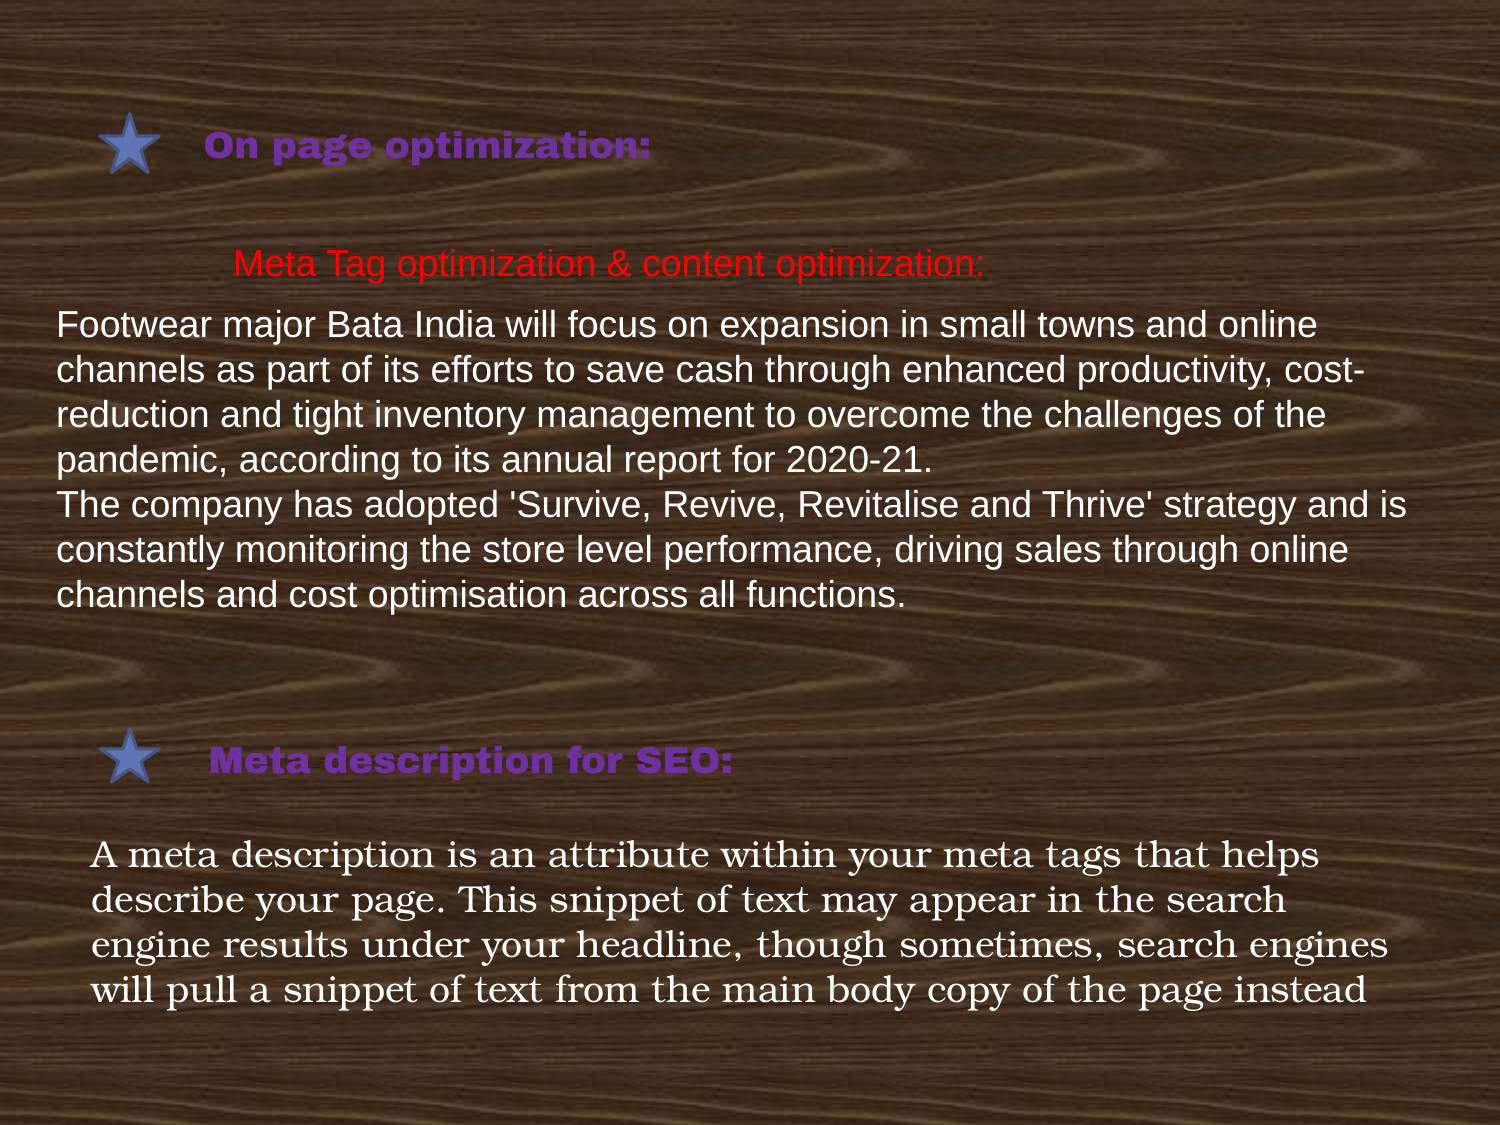

On page optimization:
Meta Tag optimization & content optimization:
Footwear major Bata India will focus on expansion in small towns and online channels as part of its efforts to save cash through enhanced productivity, cost-reduction and tight inventory management to overcome the challenges of the pandemic, according to its annual report for 2020-21.
The company has adopted 'Survive, Revive, Revitalise and Thrive' strategy and is constantly monitoring the store level performance, driving sales through online channels and cost optimisation across all functions.

Meta description for SEO:
A meta description is an attribute within your meta tags that helps describe your page. This snippet of text may appear in the search engine results under your headline, though sometimes, search engines will pull a snippet of text from the main body copy of the page instead